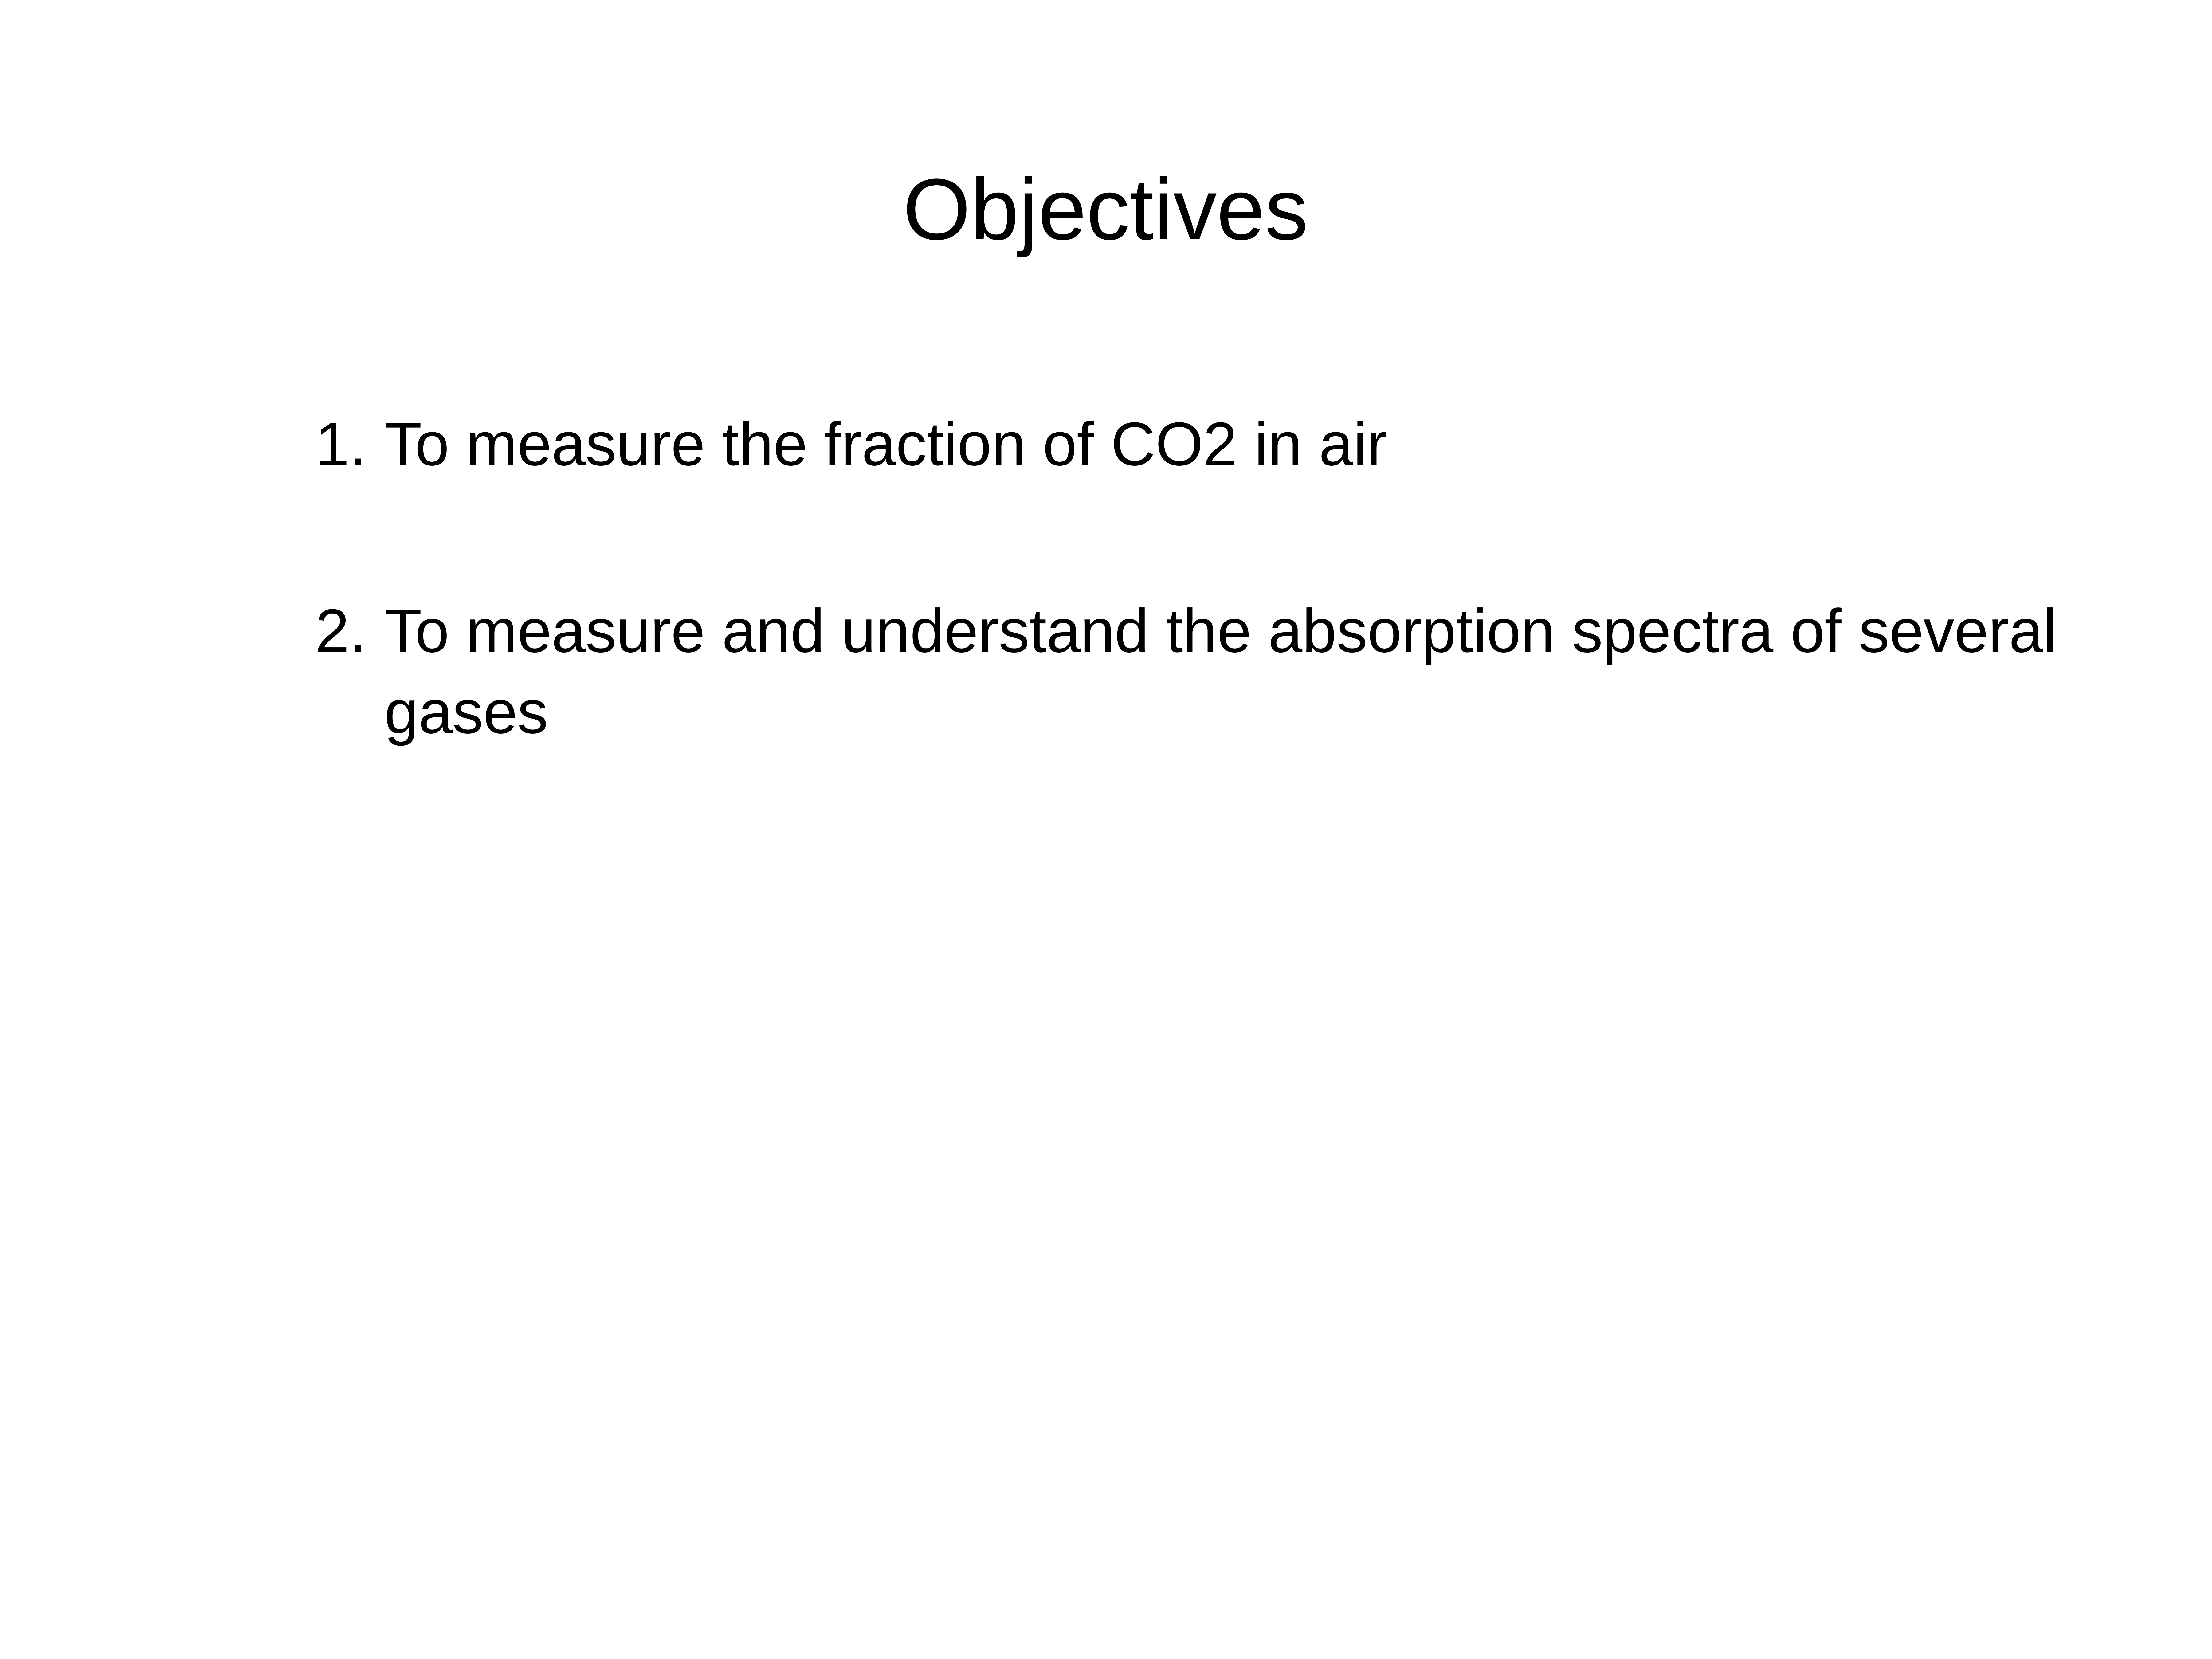

# Objectives
To measure the fraction of CO2 in air

To measure and understand the absorption spectra of several gases